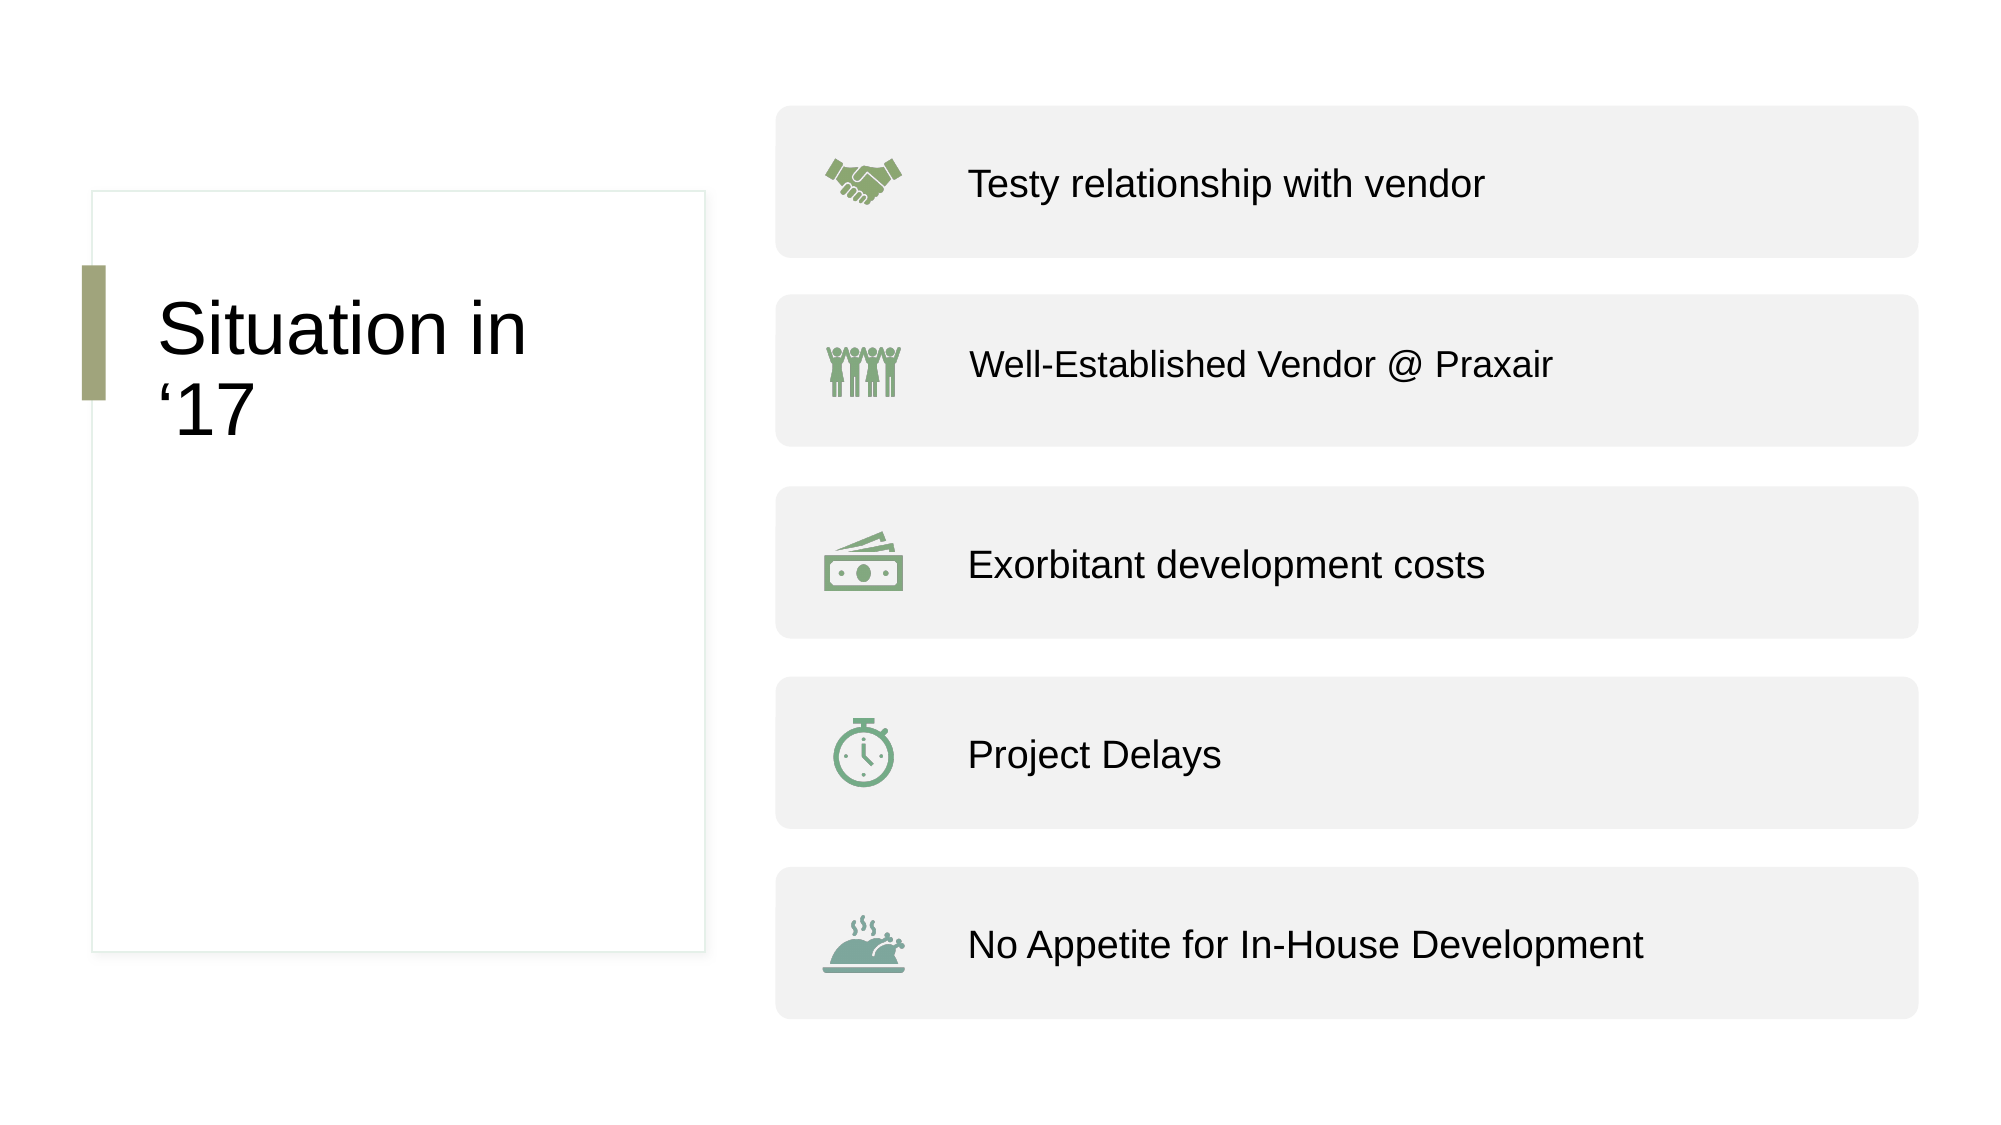

Testy relationship with vendor

Exorbitant development costs
Project Delays
No Appetite for In-House Development

# Situation in ‘17
Well-Established Vendor @ Praxair